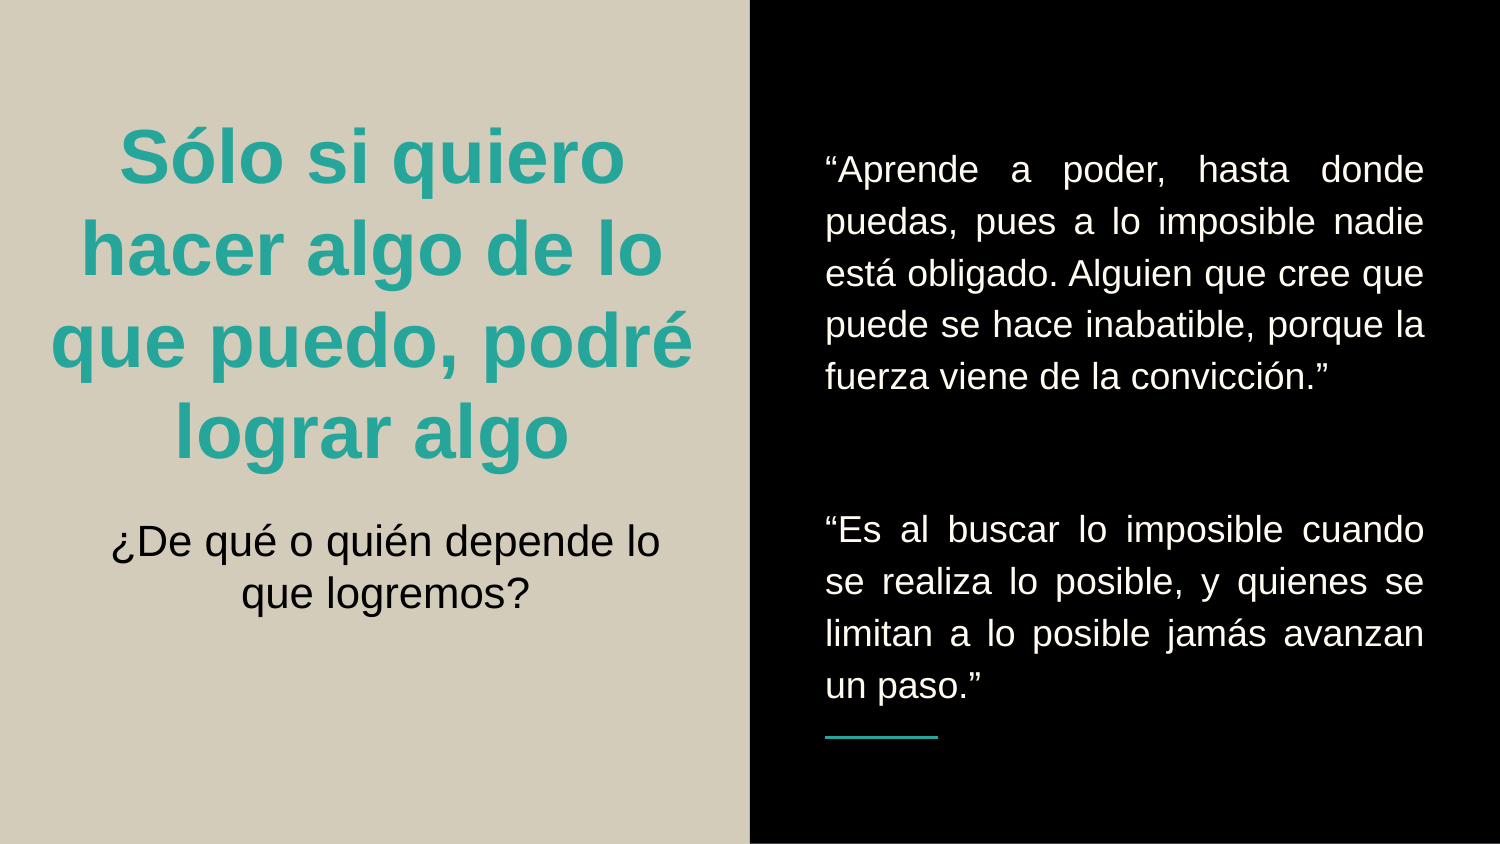

“Aprende a poder, hasta donde puedas, pues a lo imposible nadie está obligado. Alguien que cree que puede se hace inabatible, porque la fuerza viene de la convicción.”

“Es al buscar lo imposible cuando se realiza lo posible, y quienes se limitan a lo posible jamás avanzan un paso.”
# Sólo si quiero hacer algo de lo que puedo, podré lograr algo
¿De qué o quién depende lo que logremos?